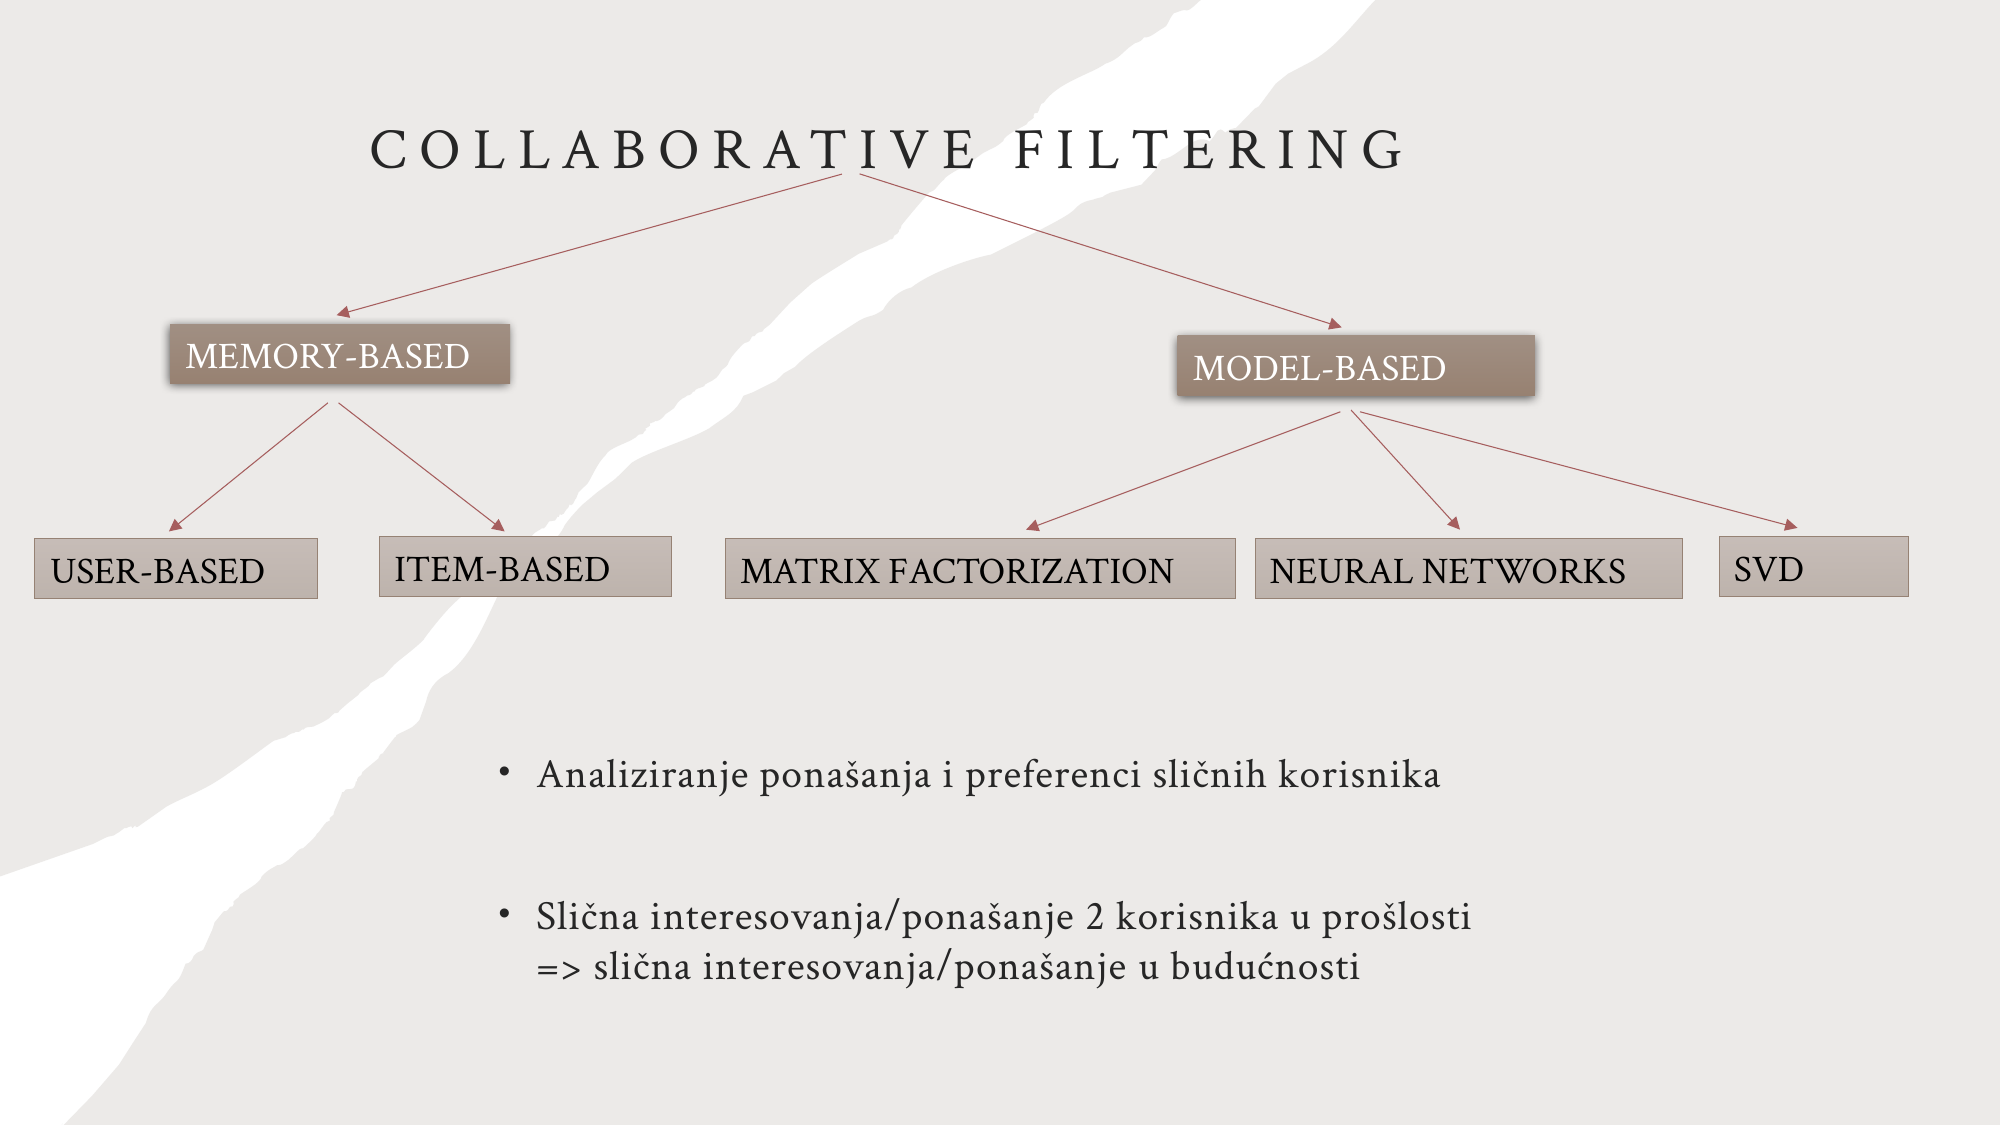

# Collaborative filtering
MEMORY-BASED
MODEL-BASED
SVD
ITEM-BASED
USER-BASED
NEURAL NETWORKS
MATRIX FACTORIZATION
Analiziranje ponašanja i preferenci sličnih korisnika

Slična interesovanja/ponašanje 2 korisnika u prošlosti => slična interesovanja/ponašanje u budućnosti